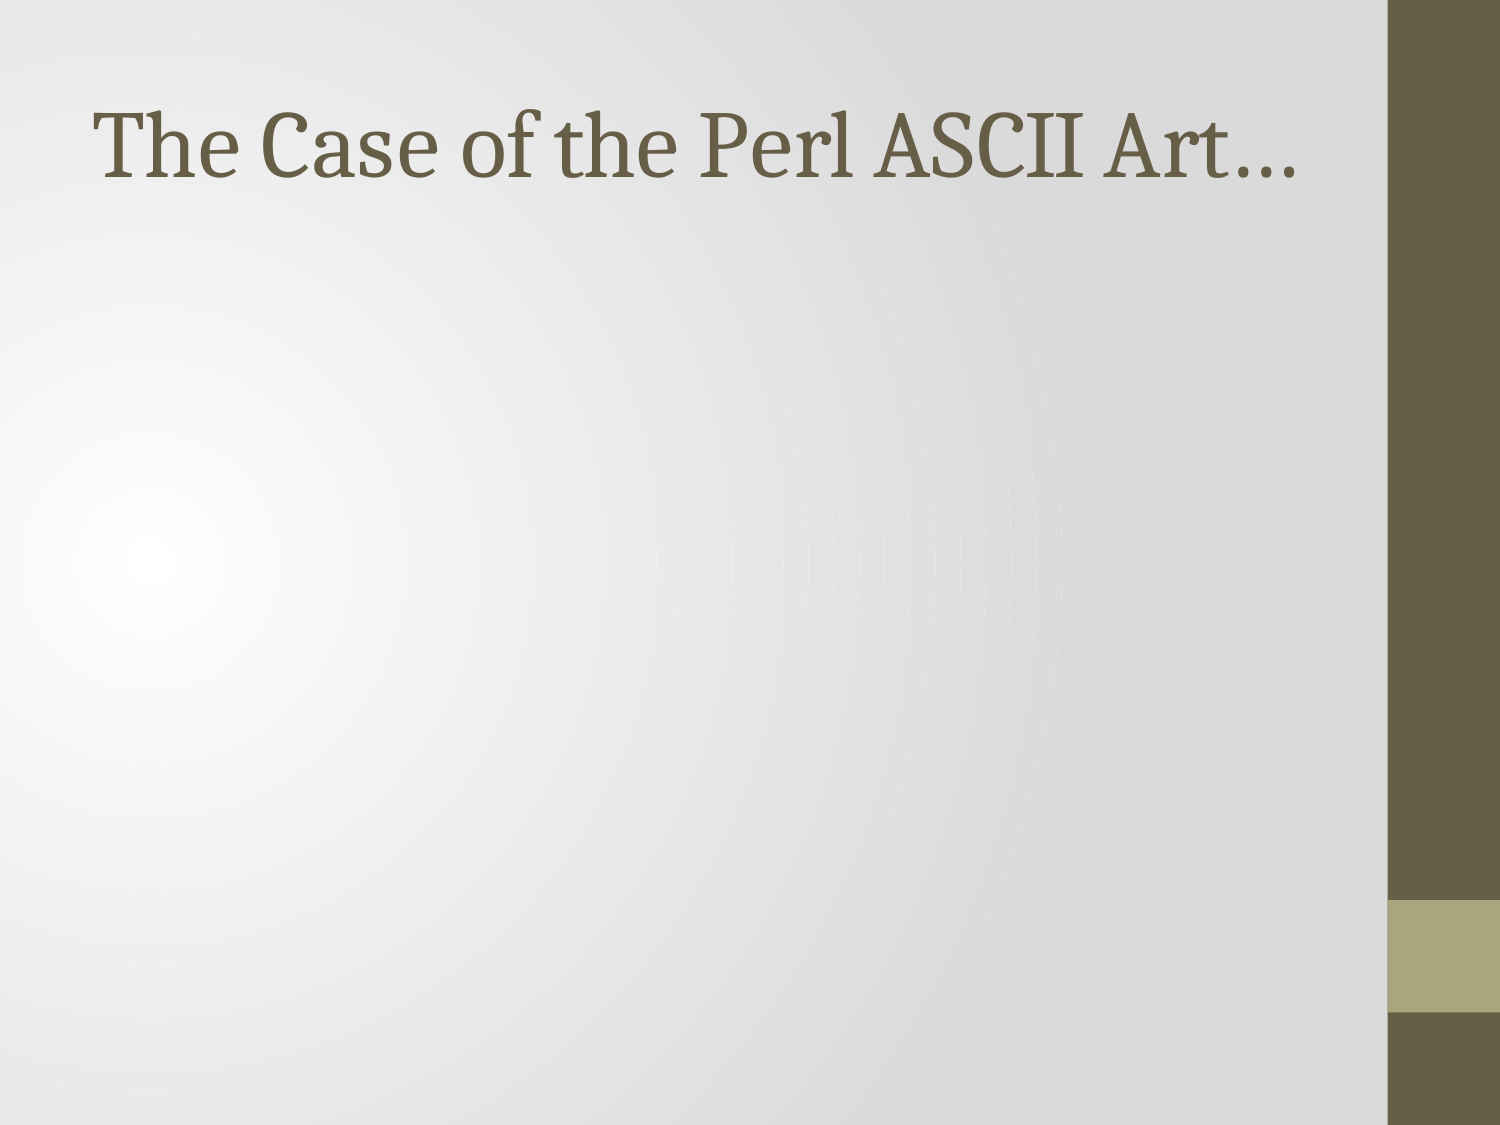

# The Case of the Perl ASCII Art…